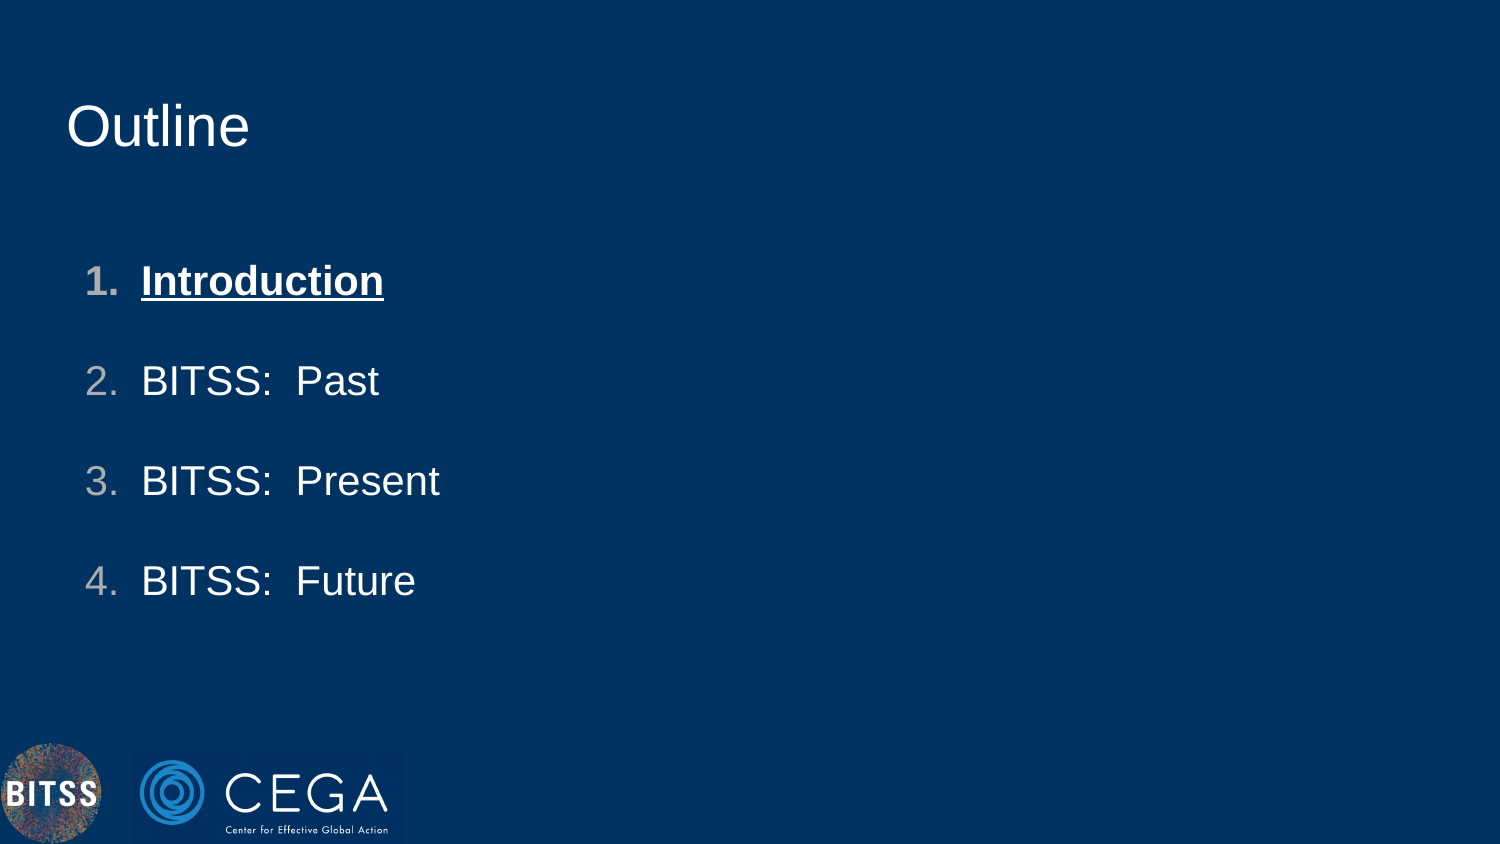

# Outline
Introduction
BITSS:  Past
BITSS:  Present
BITSS:  Future